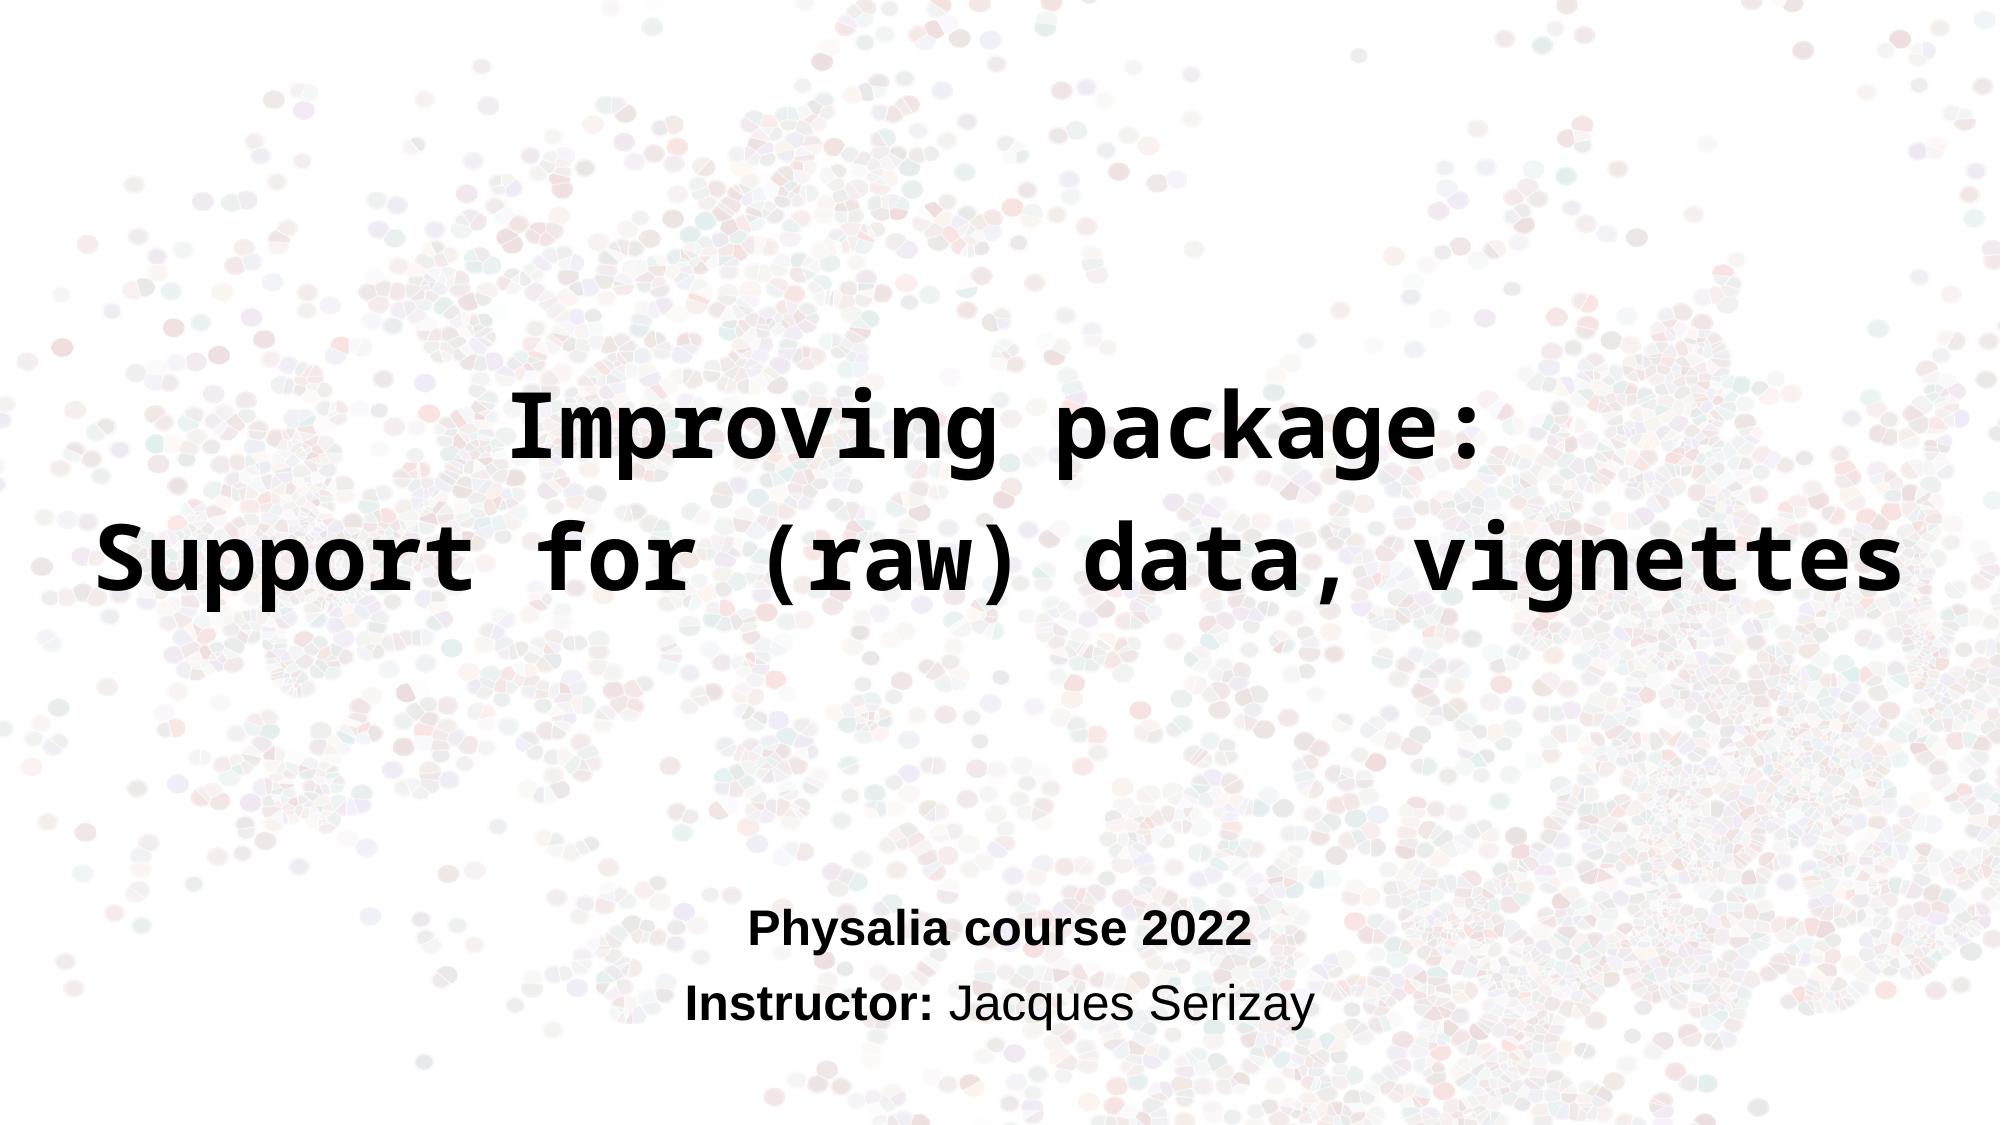

# Improving package: Support for (raw) data, vignettes

Physalia course 2022
Instructor: Jacques Serizay